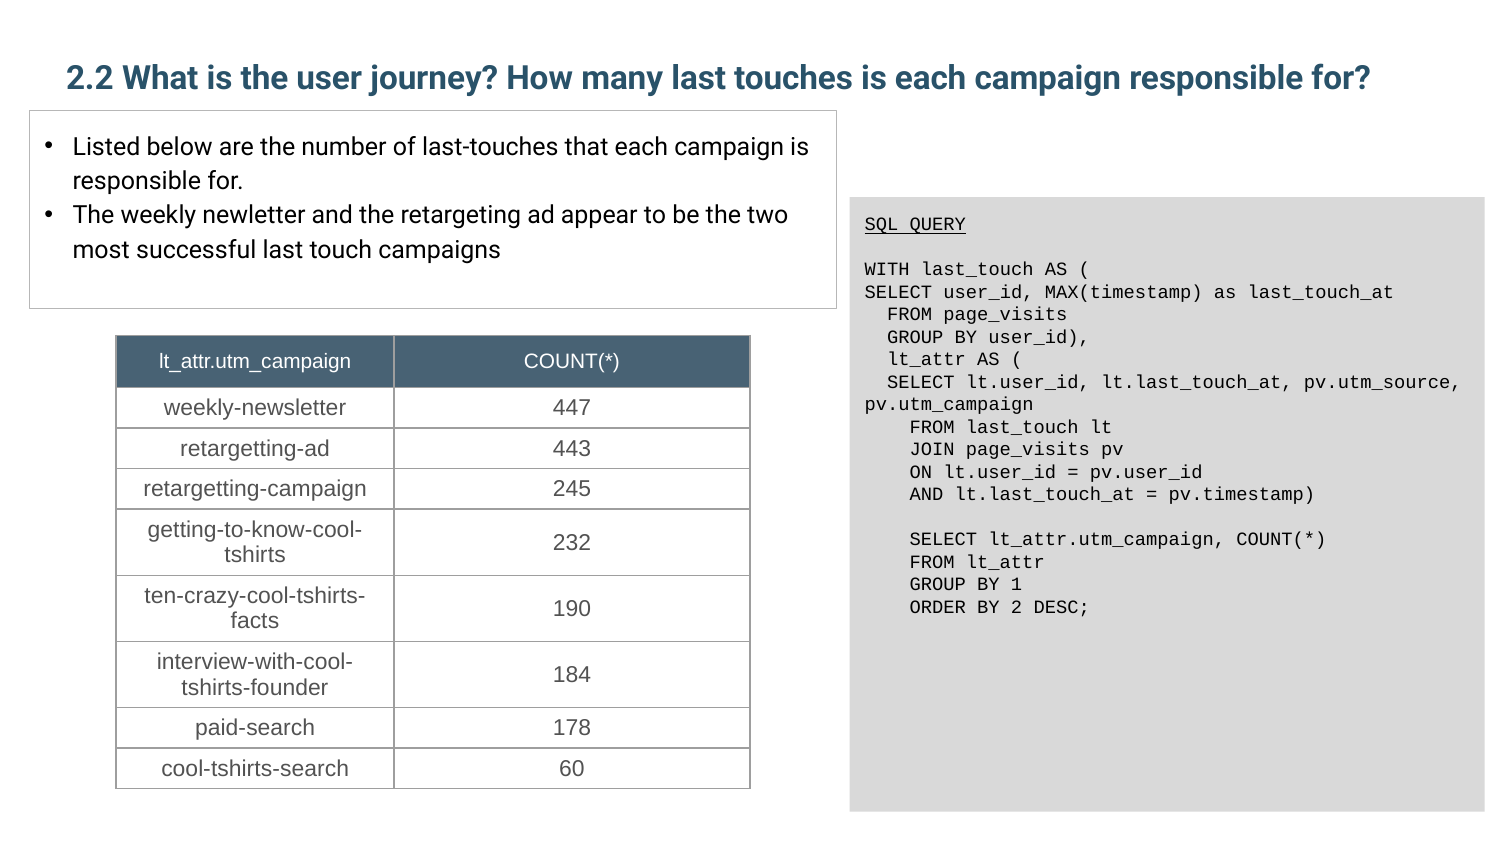

2.2 What is the user journey? How many last touches is each campaign responsible for?
Listed below are the number of last-touches that each campaign is responsible for.
The weekly newletter and the retargeting ad appear to be the two most successful last touch campaigns

SQL QUERY

WITH last_touch AS (
SELECT user_id, MAX(timestamp) as last_touch_at
  FROM page_visits
  GROUP BY user_id),
  lt_attr AS (
  SELECT lt.user_id, lt.last_touch_at, pv.utm_source, pv.utm_campaign
    FROM last_touch lt
    JOIN page_visits pv
    ON lt.user_id = pv.user_id
    AND lt.last_touch_at = pv.timestamp)

    SELECT lt_attr.utm_campaign, COUNT(*)
    FROM lt_attr
    GROUP BY 1
    ORDER BY 2 DESC;
| lt\_attr.utm\_campaign | COUNT(\*) |
| --- | --- |
| weekly-newsletter | 447 |
| retargetting-ad | 443 |
| retargetting-campaign | 245 |
| getting-to-know-cool-tshirts | 232 |
| ten-crazy-cool-tshirts-facts | 190 |
| interview-with-cool-tshirts-founder | 184 |
| paid-search | 178 |
| cool-tshirts-search | 60 |